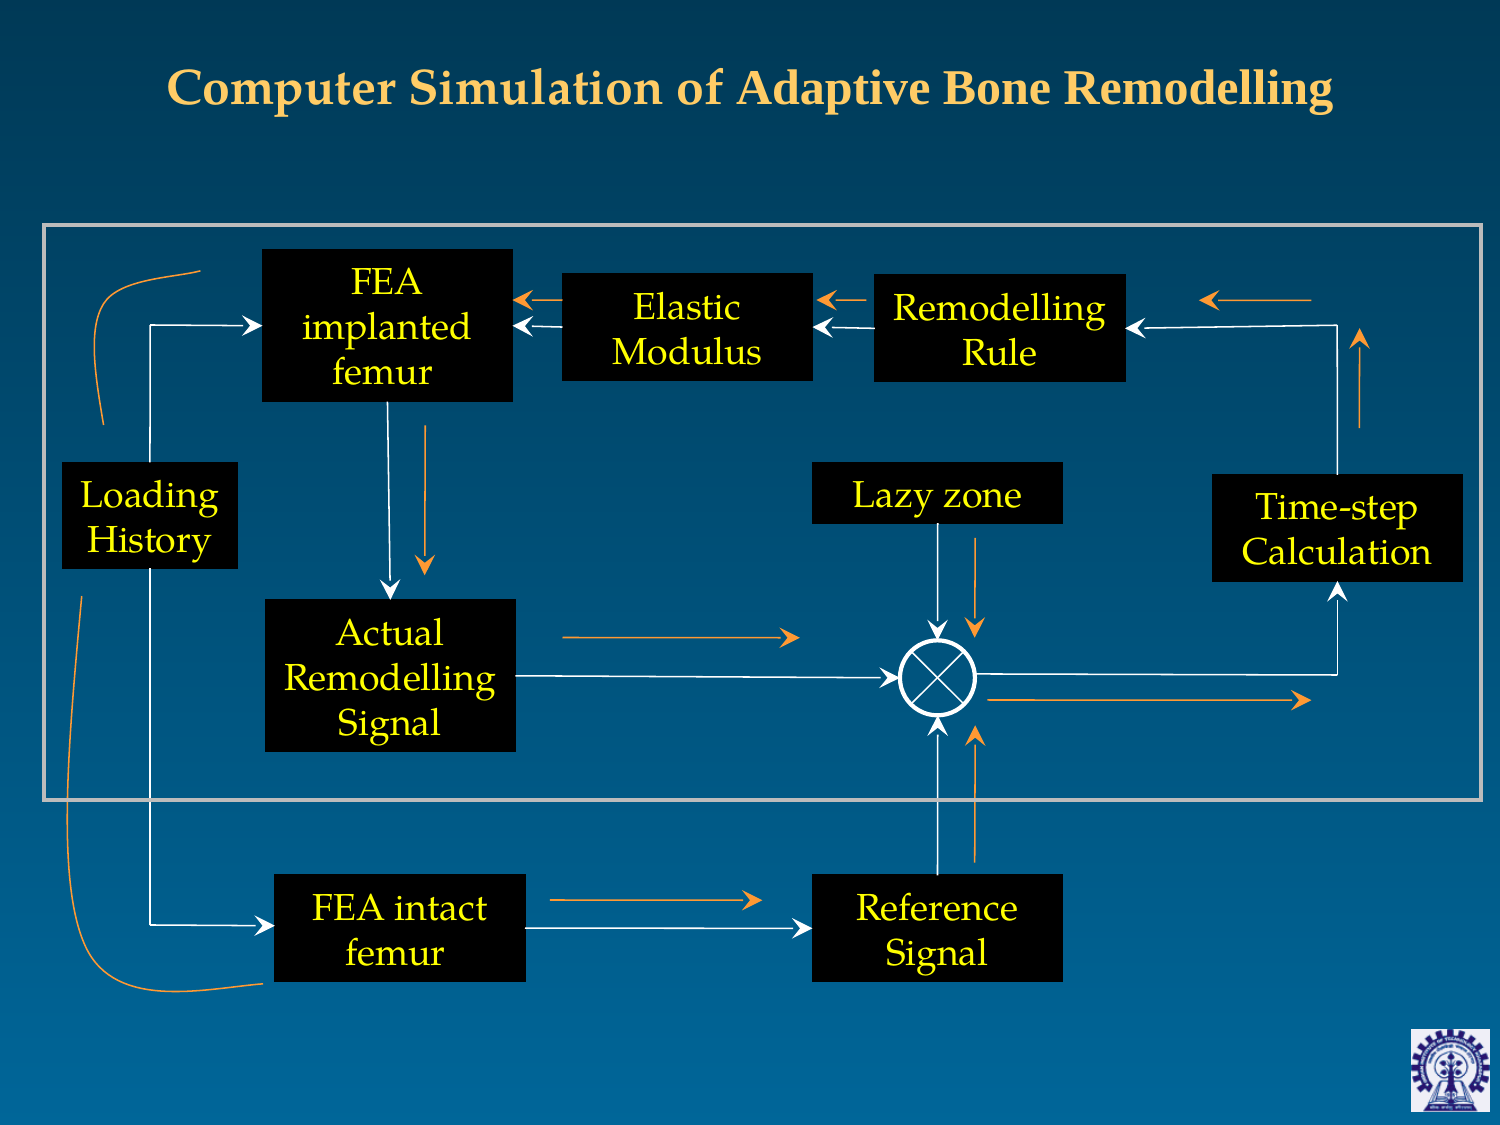

# Computer Simulation of Adaptive Bone Remodelling

FEA implanted femur

Elastic Modulus
Remodelling Rule
Loading History
Lazy zone
Time-step Calculation

Actual Remodelling Signal

FEA intact femur
Reference Signal